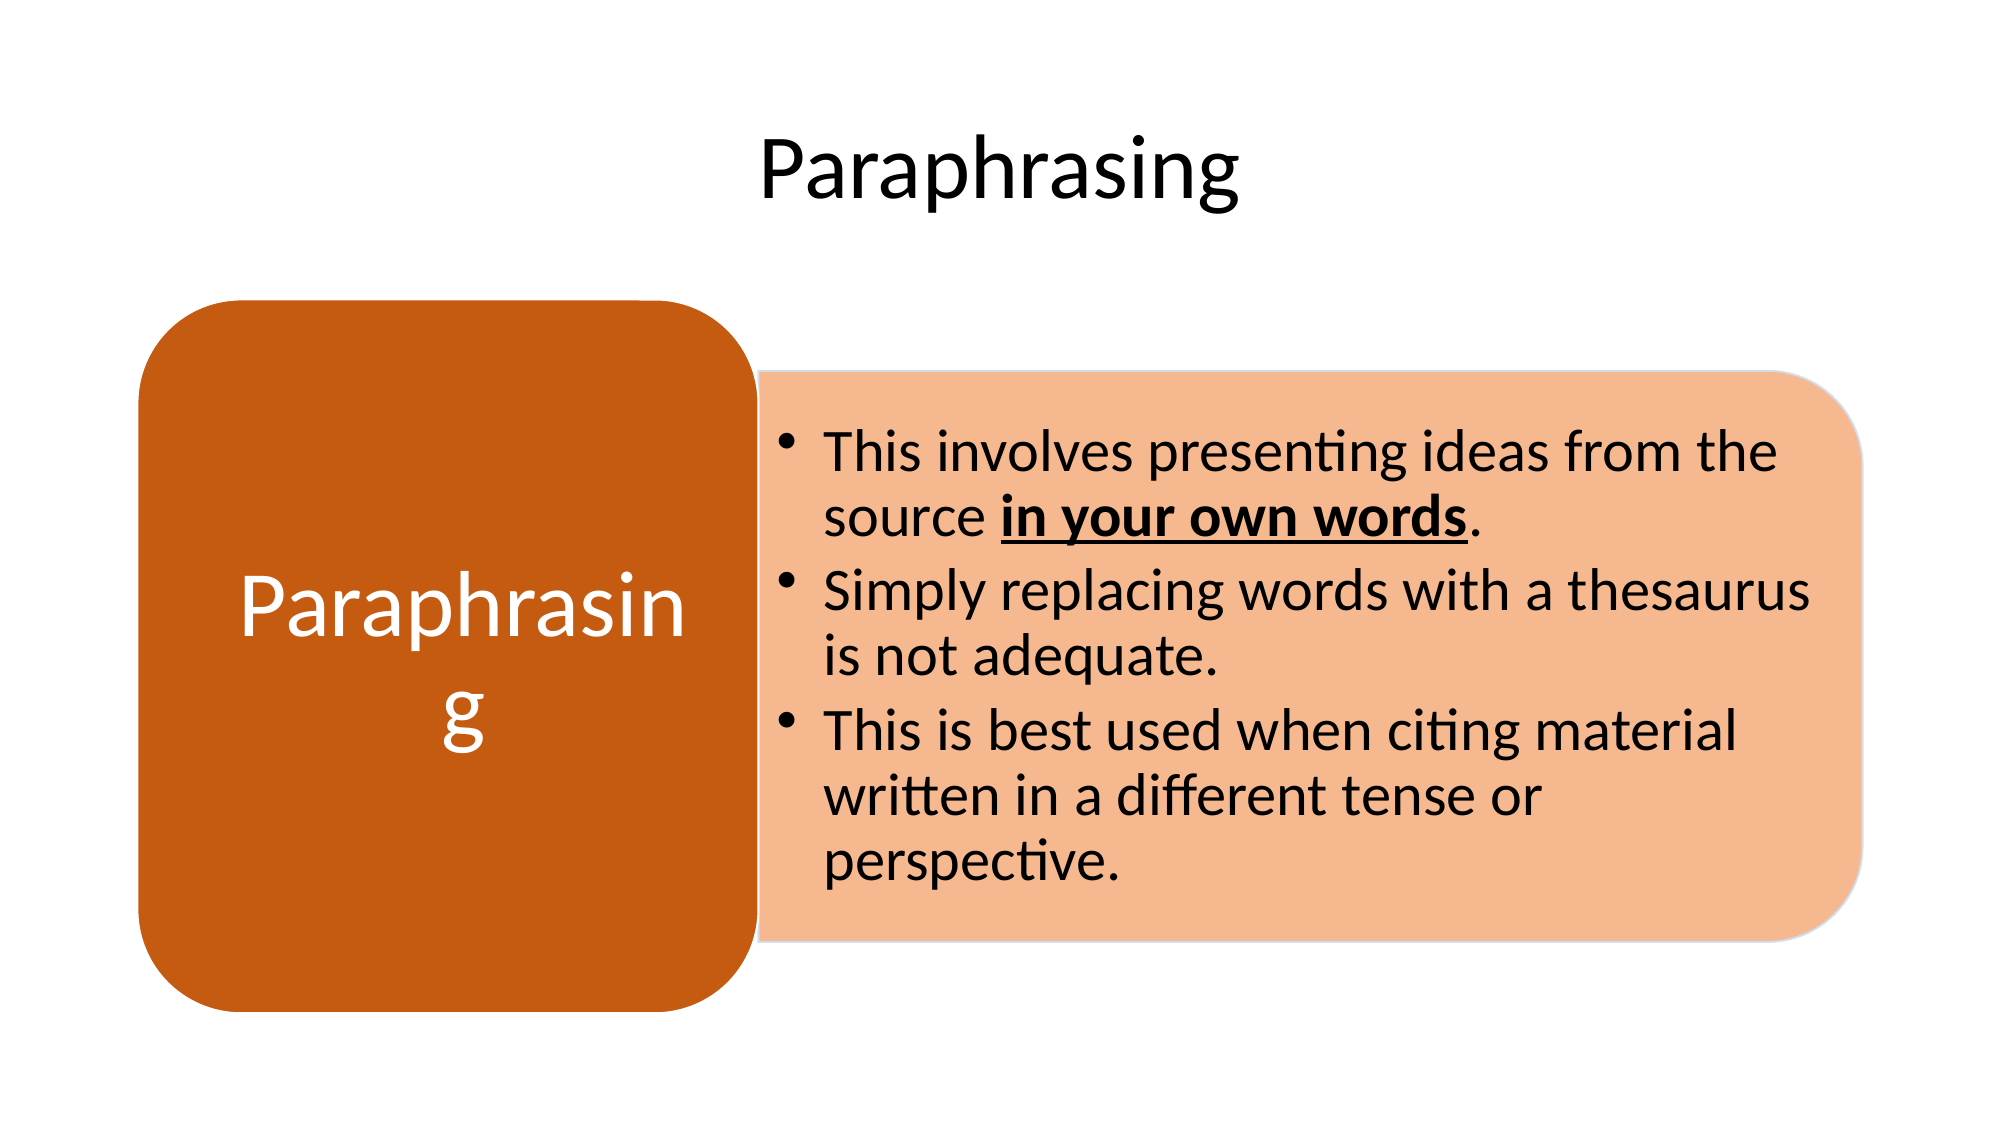

# Paraphrasing
This involves presenting ideas from the source in your own words.
Simply replacing words with a thesaurus is not adequate.
This is best used when citing material written in a different tense or perspective.
Paraphrasing